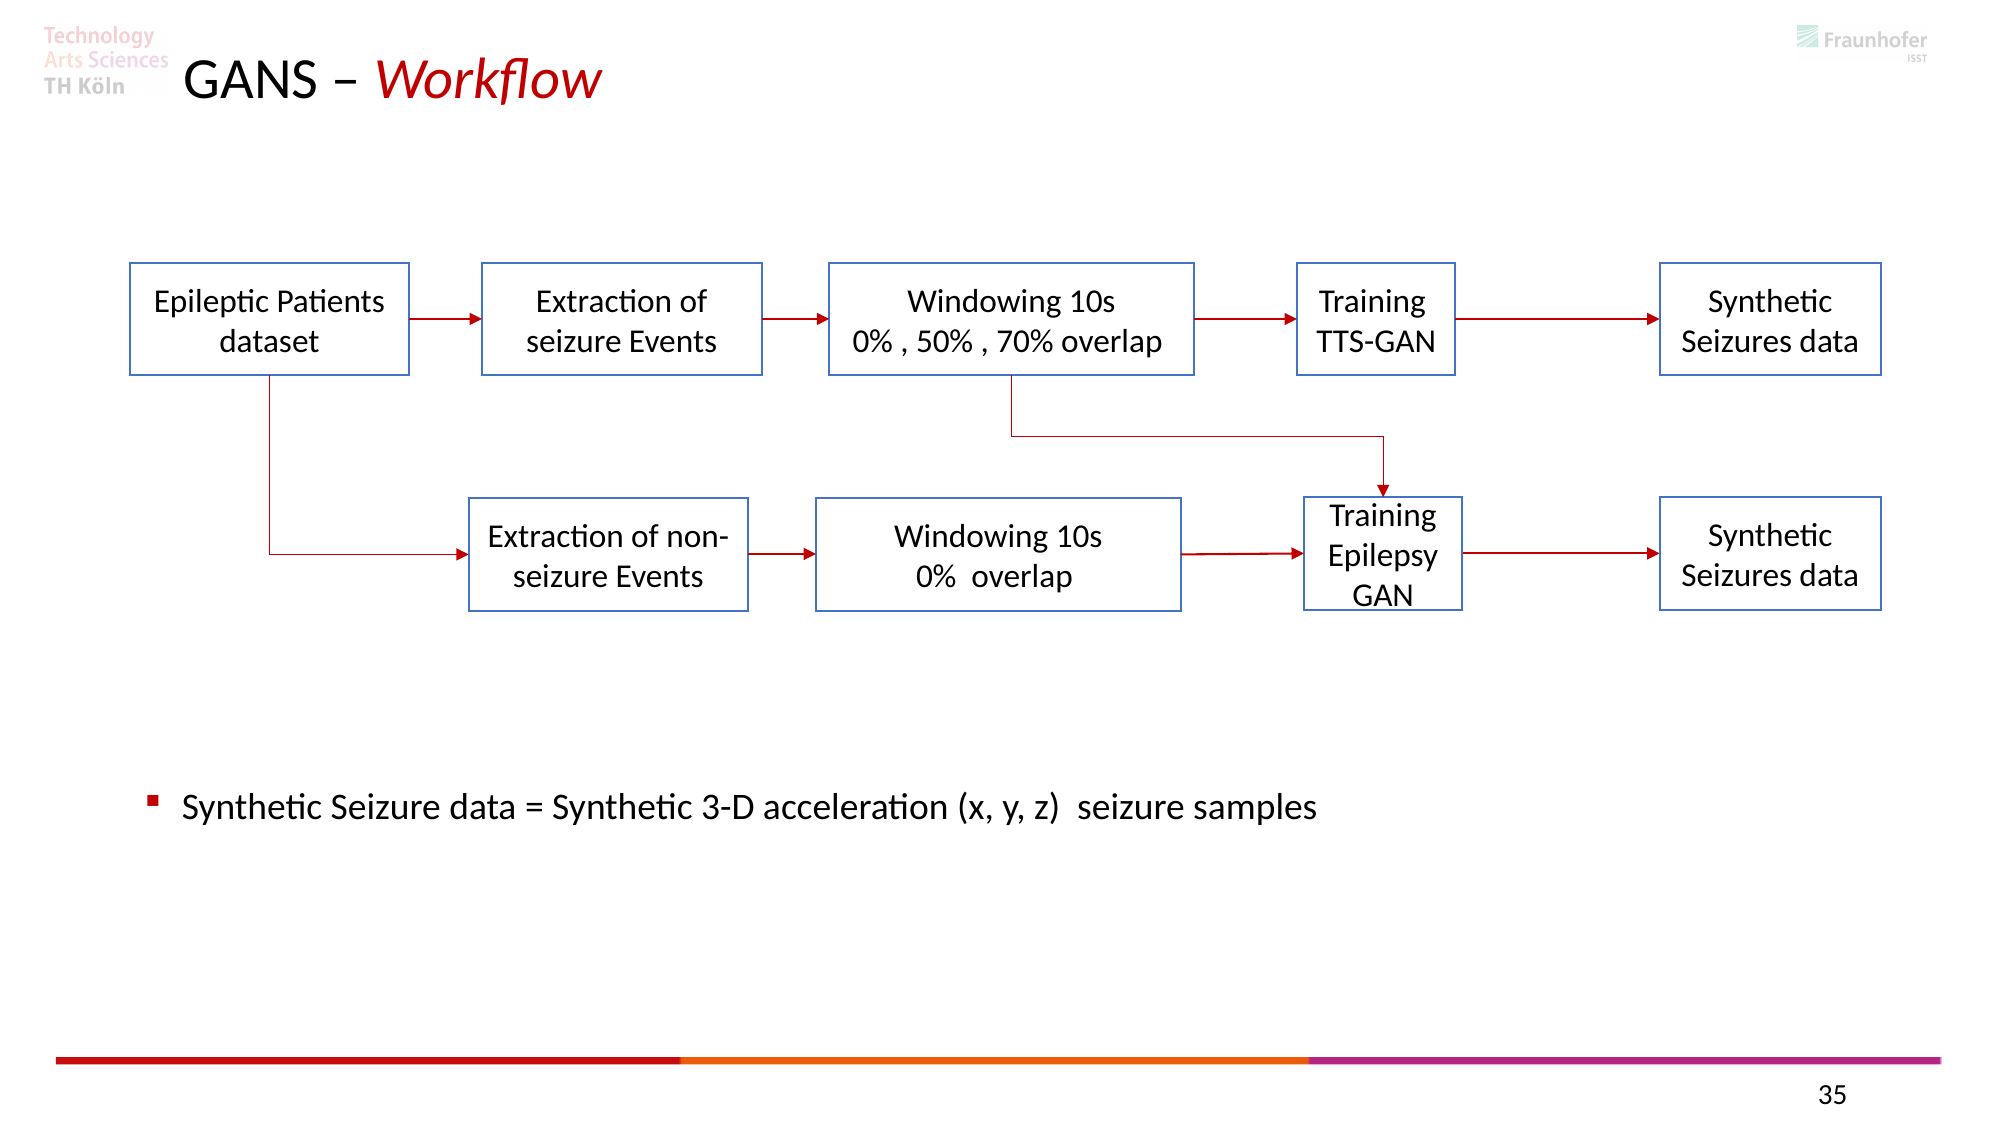

GANS – Workflow
Training
TTS-GAN
Epileptic Patients dataset
Extraction of seizure Events
Windowing 10s
0% , 50% , 70% overlap
Synthetic Seizures data
Training
EpilepsyGAN
Synthetic Seizures data
Extraction of non-seizure Events
Windowing 10s
0%  overlap
Synthetic Seizure data = Synthetic 3-D acceleration (x, y, z)  seizure samples
35